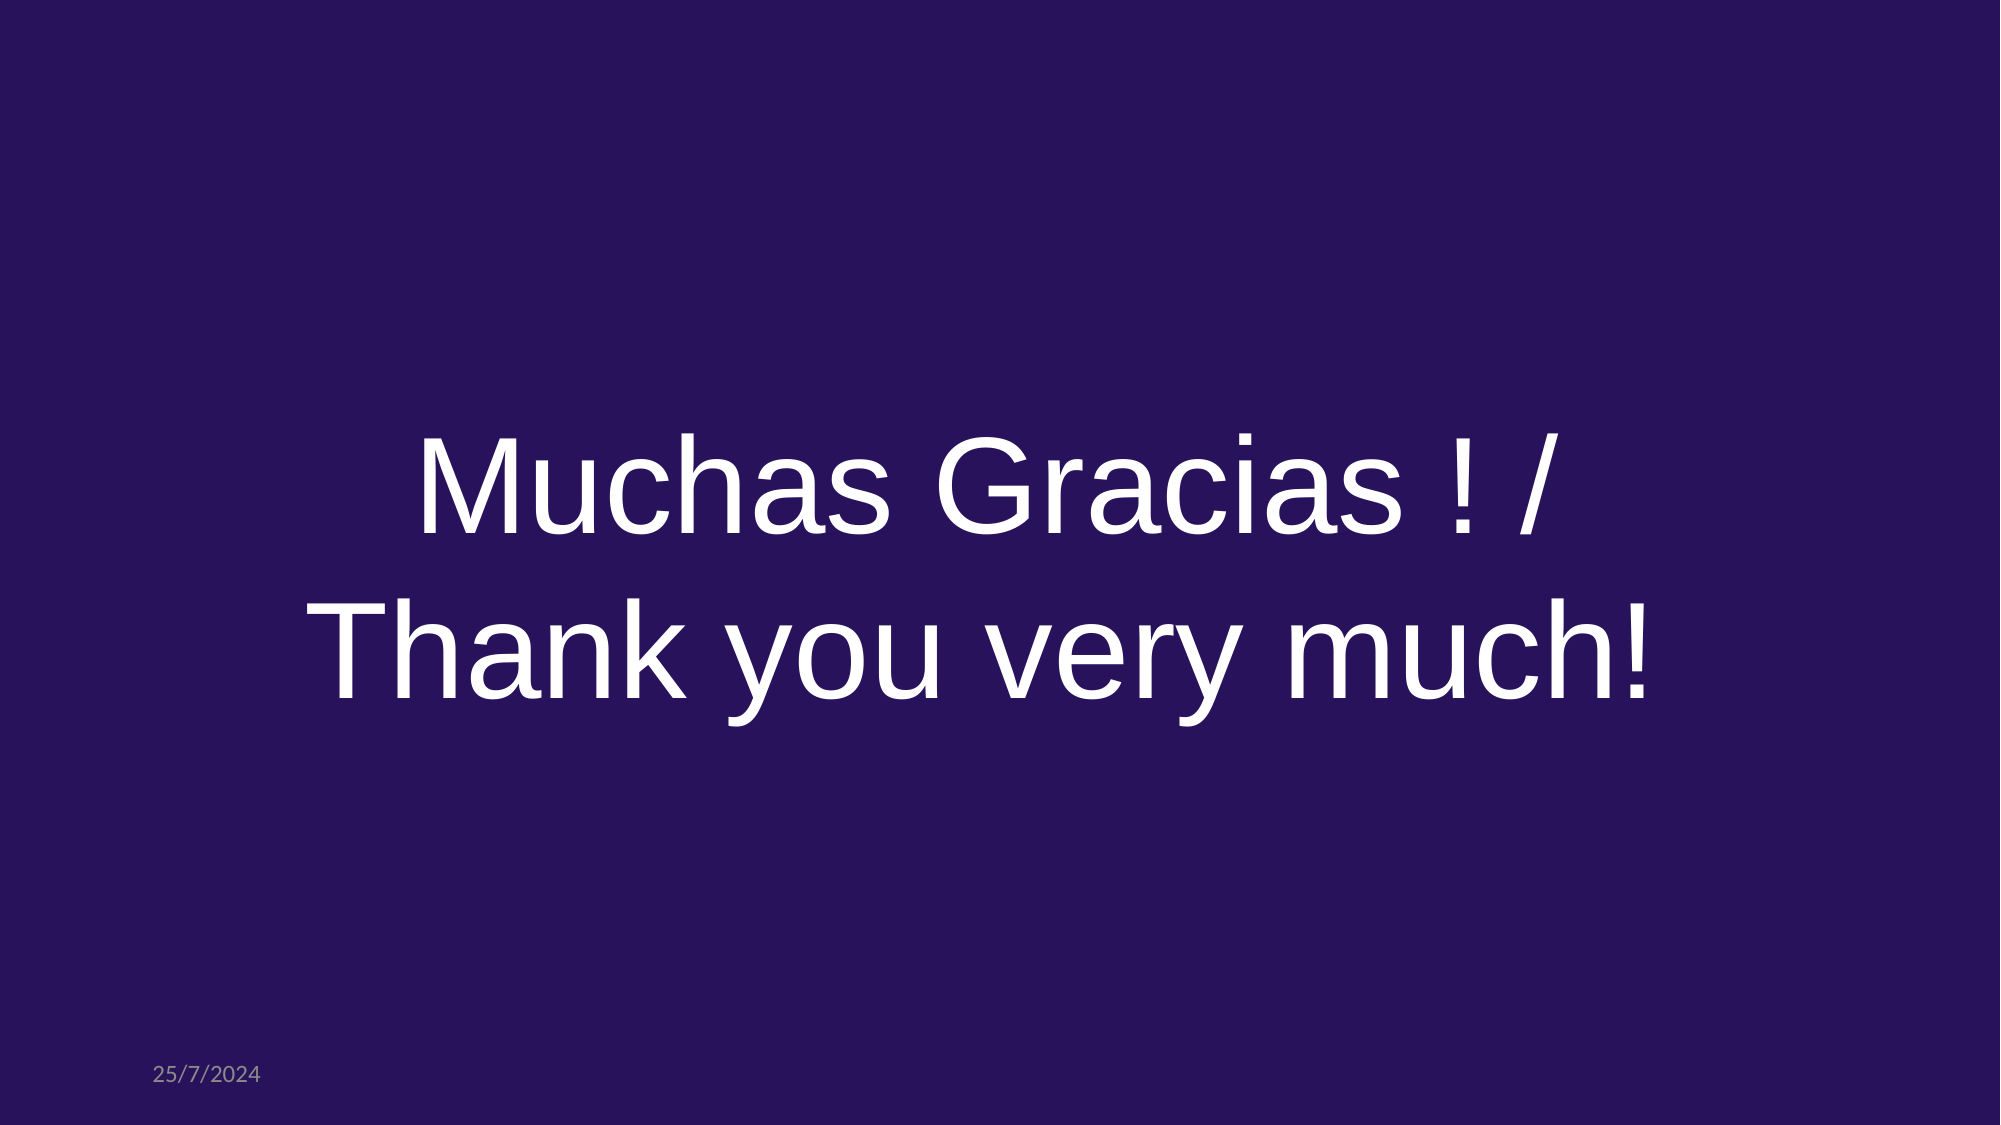

Muchas Gracias ! /
Thank you very much!
25/7/2024
33